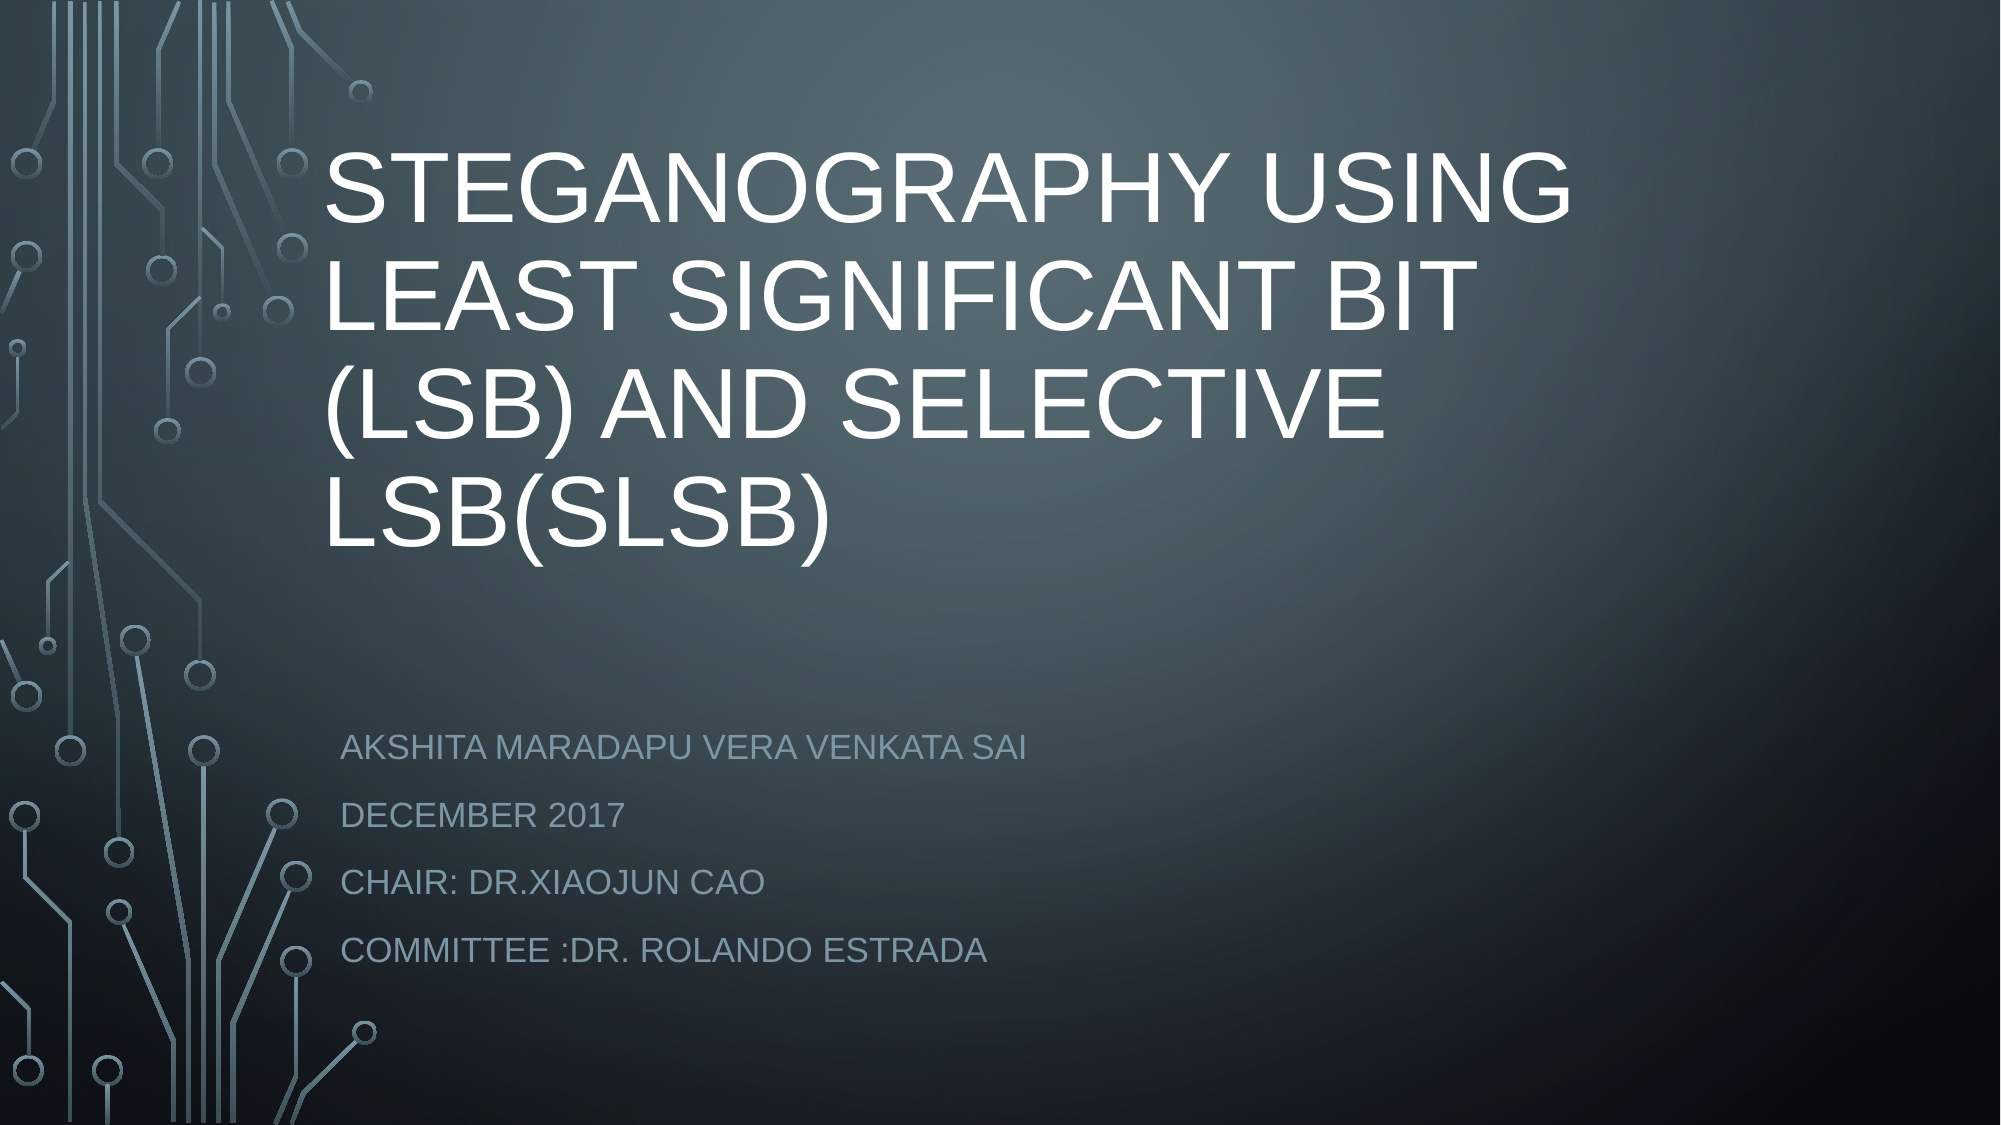

# Steganography using Least significant bit (lsb) and selective LSB(SLSB)
Akshita Maradapu Vera Venkata Sai
December 2017
chair: Dr.xiaojun cao
committee :Dr. Rolando Estrada